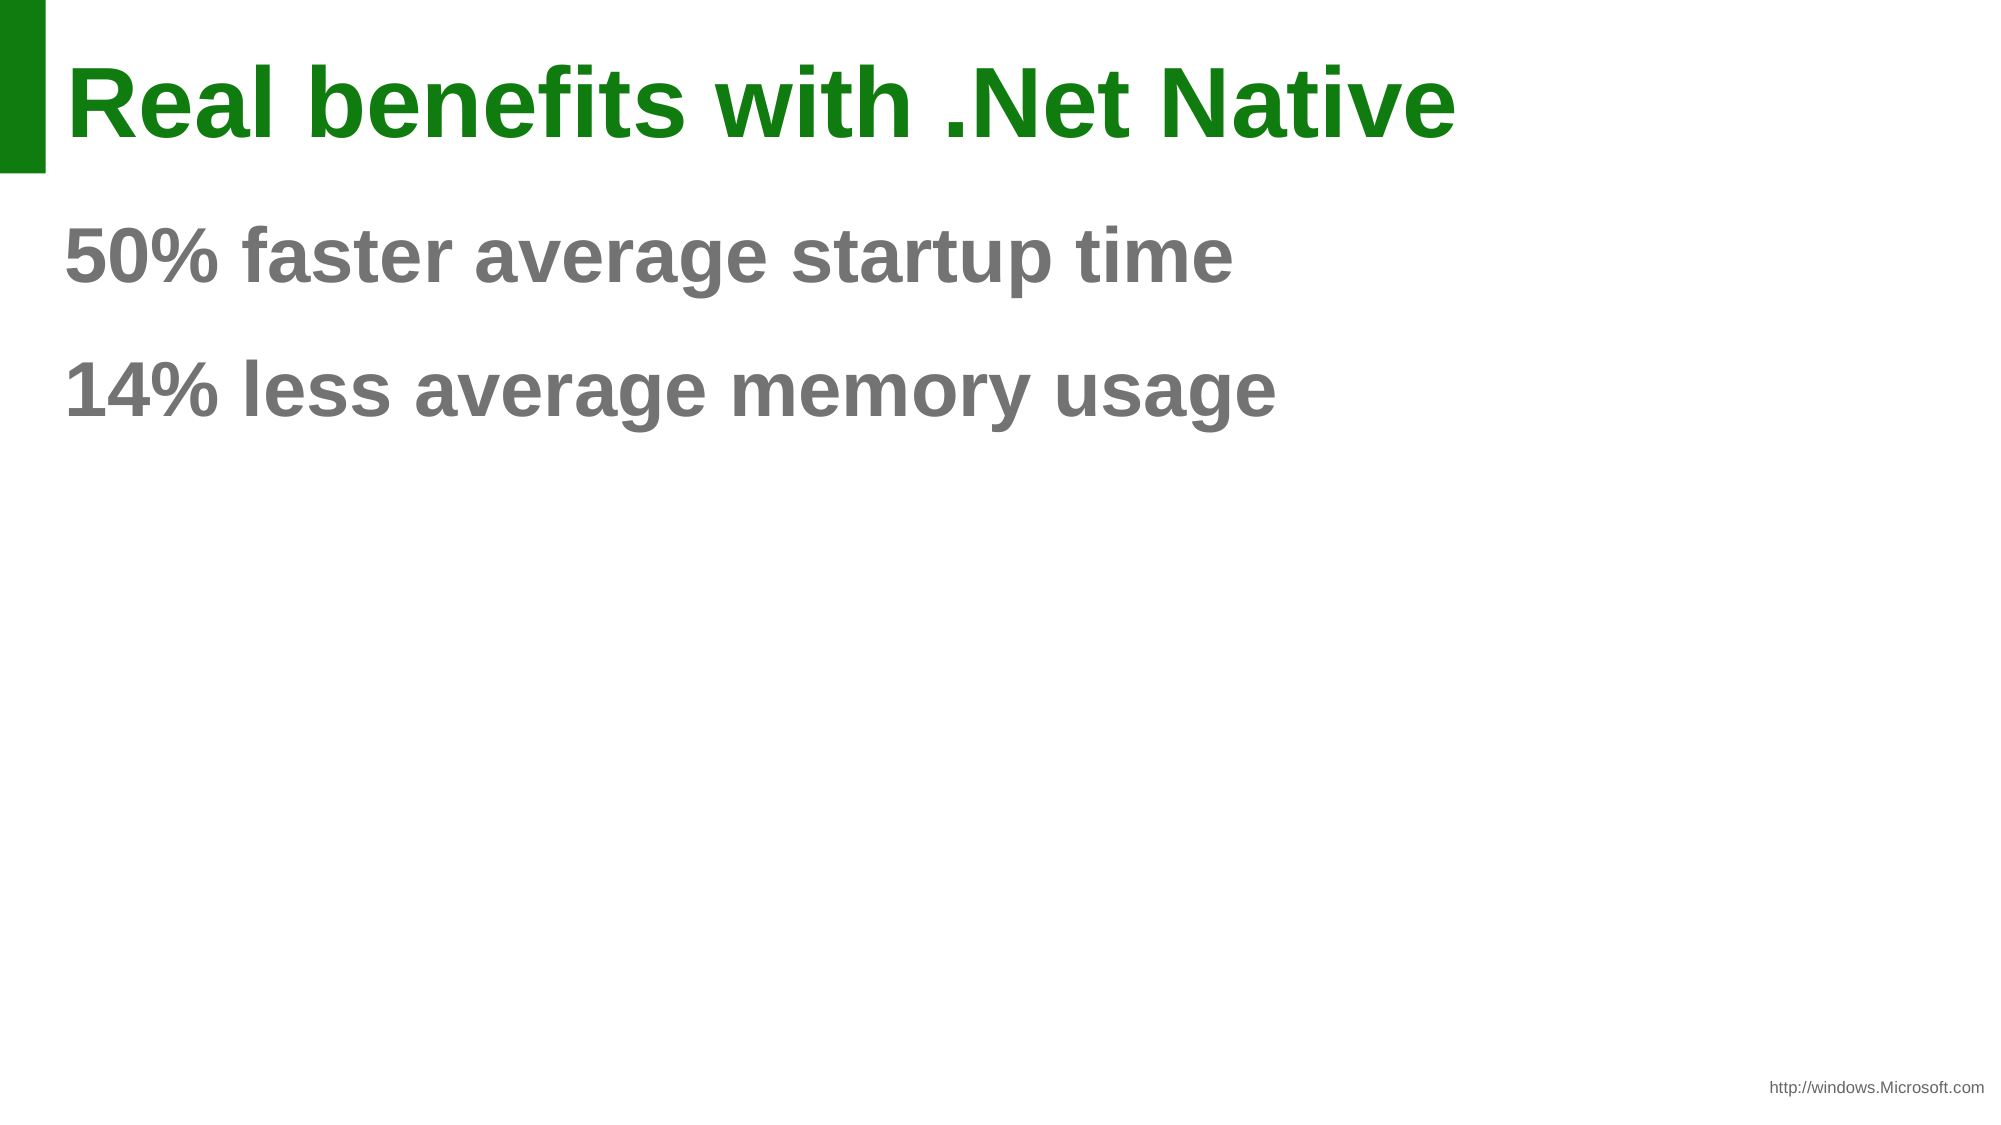

# Real benefits with .Net Native
50% faster average startup time
14% less average memory usage